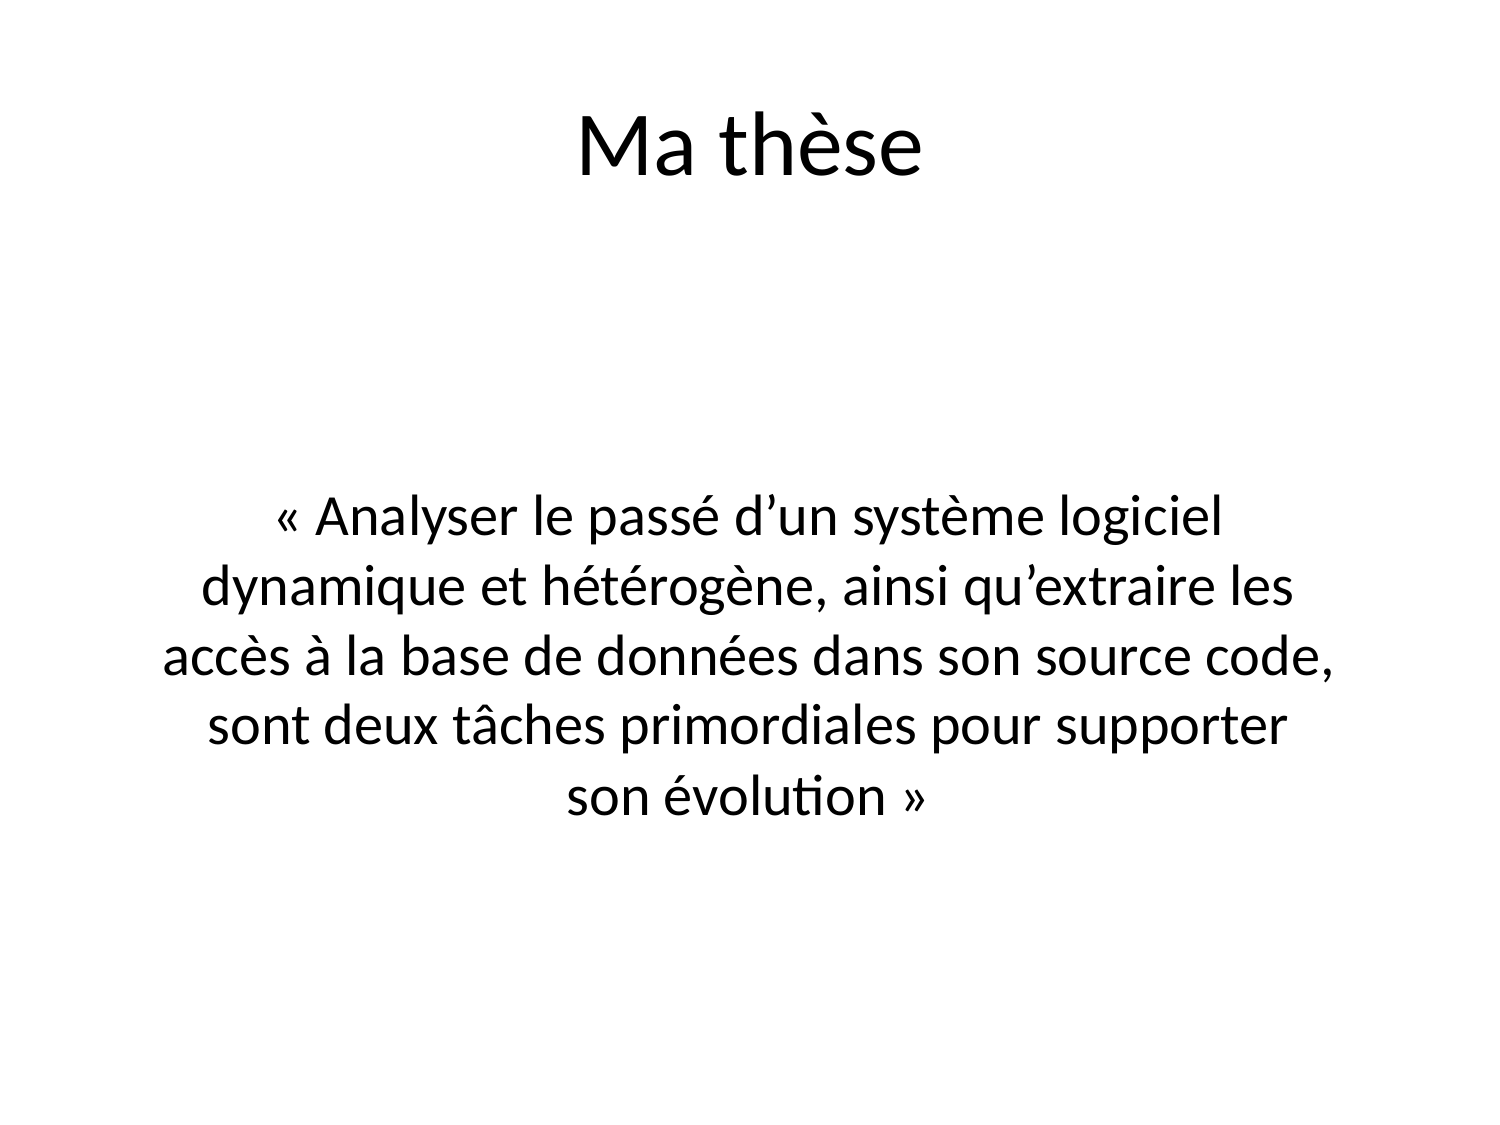

# Ma thèse
« Analyser le passé d’un système logiciel dynamique et hétérogène, ainsi qu’extraire les accès à la base de données dans son source code, sont deux tâches primordiales pour supporter son évolution »